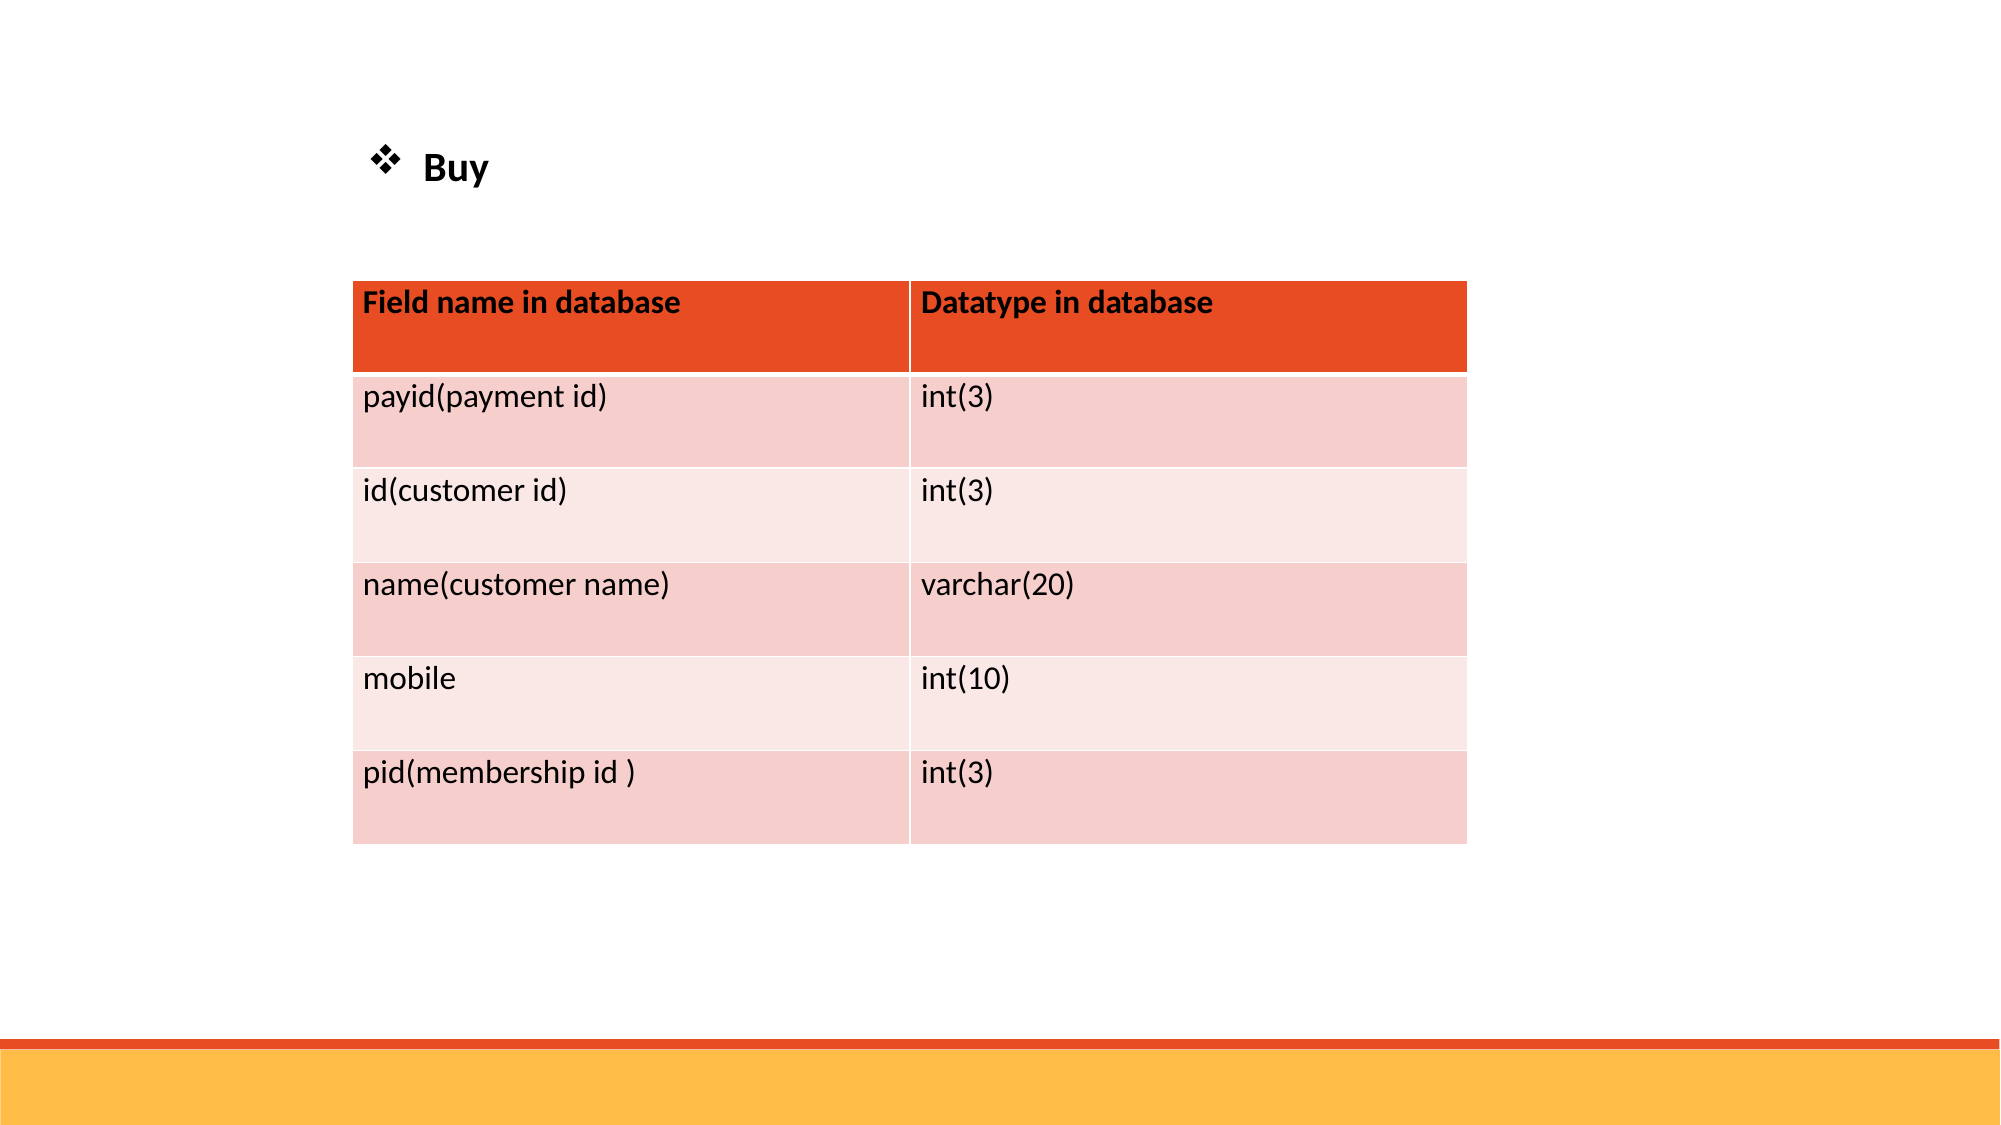

Buy

| Field name in database | Datatype in database |
| --- | --- |
| payid(payment id) | int(3) |
| id(customer id) | int(3) |
| name(customer name) | varchar(20) |
| mobile | int(10) |
| pid(membership id ) | int(3) |